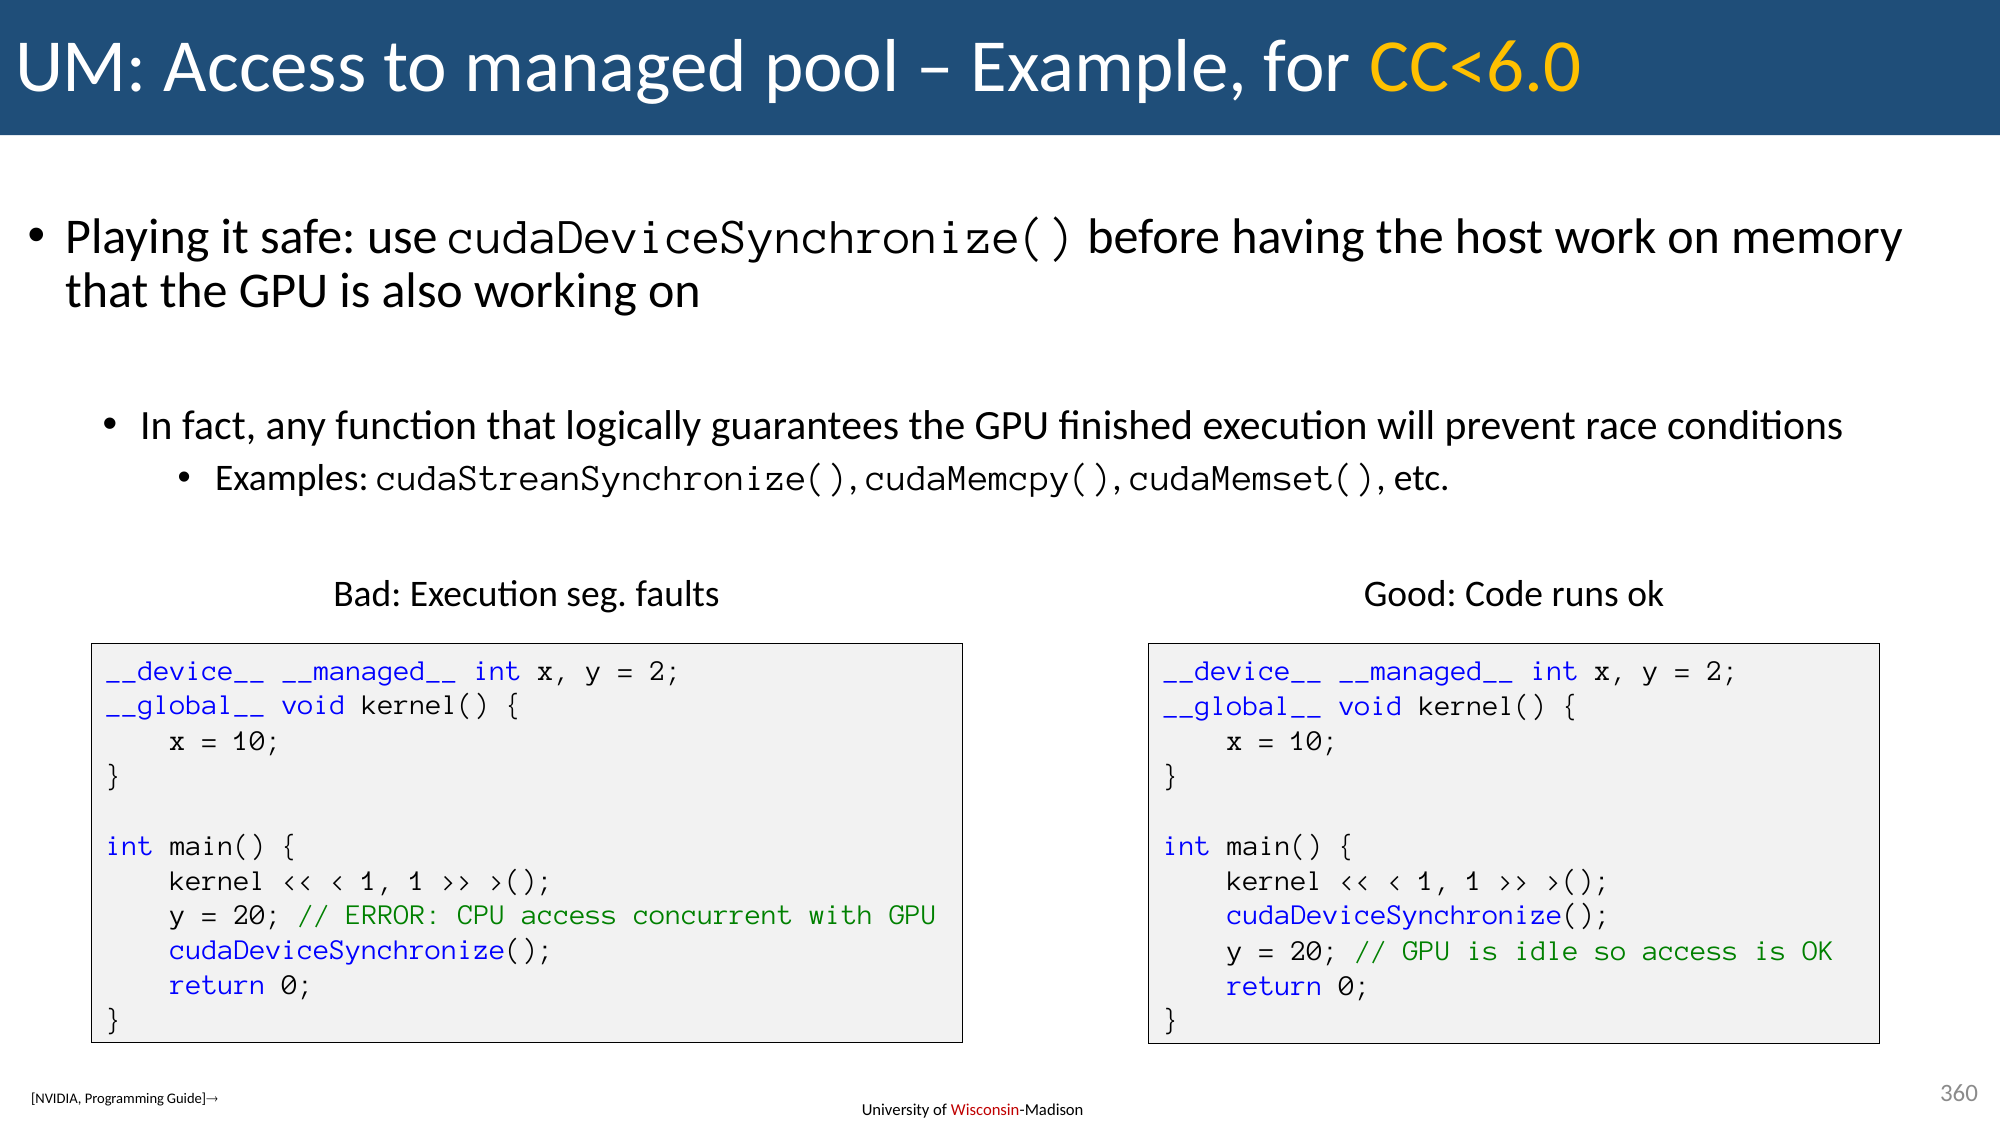

# UM: Access to managed pool – Example, for CC<6.0

Playing it safe: use cudaDeviceSynchronize() before having the host work on memory that the GPU is also working on

In fact, any function that logically guarantees the GPU finished execution will prevent race conditions
Examples: cudaStreanSynchronize(), cudaMemcpy(), cudaMemset(), etc.
Bad: Execution seg. faults
Good: Code runs ok
__device__ __managed__ int x, y = 2;
__global__ void kernel() {
    x = 10;
}

int main() {
    kernel << < 1, 1 >> >();
    y = 20; // ERROR: CPU access concurrent with GPU
    cudaDeviceSynchronize();
    return 0;
}
__device__ __managed__ int x, y = 2;
__global__ void kernel() {
    x = 10;
}

int main() {
    kernel << < 1, 1 >> >();
    cudaDeviceSynchronize();
    y = 20; // GPU is idle so access is OK
    return 0;
}
360
[NVIDIA, Programming Guide]→